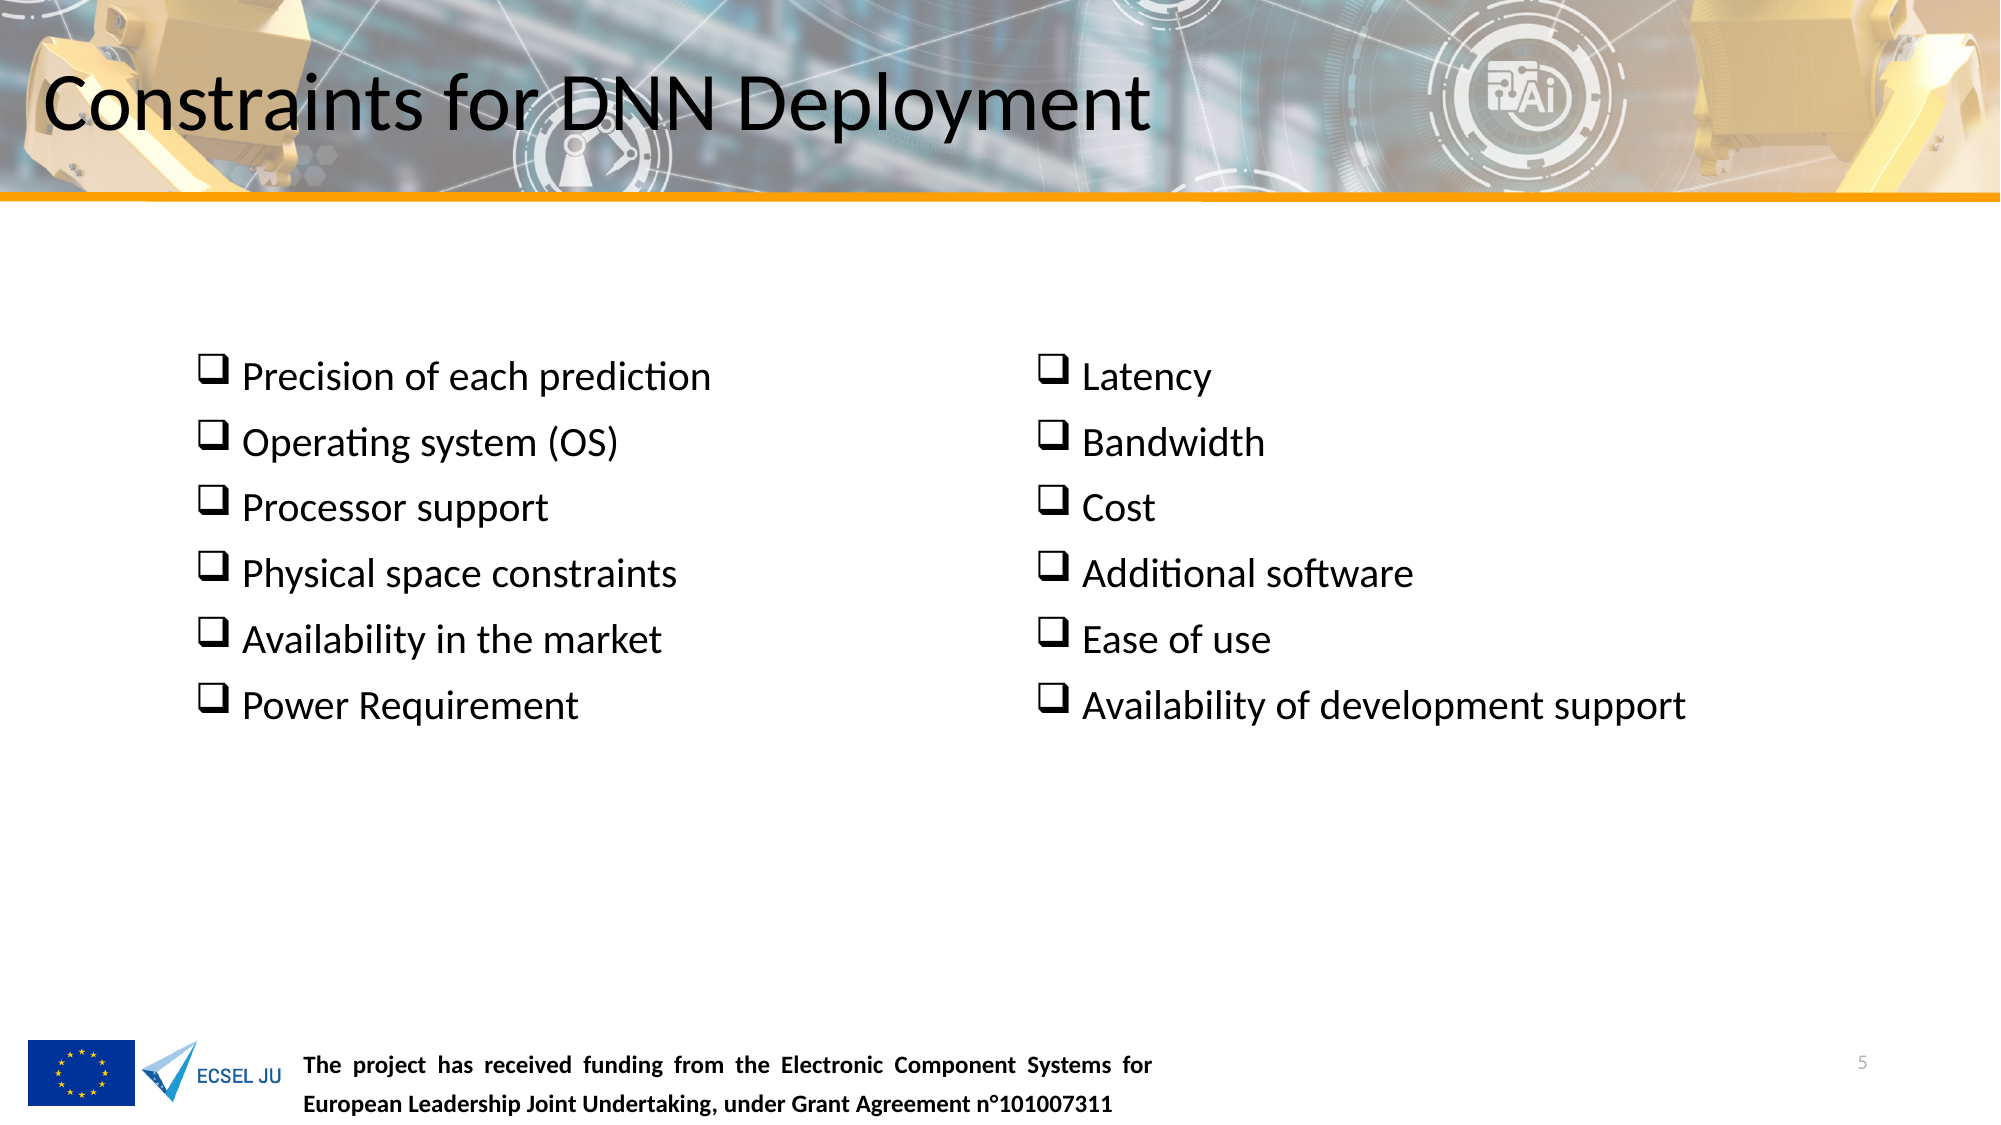

# Constraints for DNN Deployment
 Precision of each prediction
 Operating system (OS)
 Processor support
 Physical space constraints
 Availability in the market
 Power Requirement

 Latency
 Bandwidth
 Cost
 Additional software
 Ease of use
 Availability of development support
5